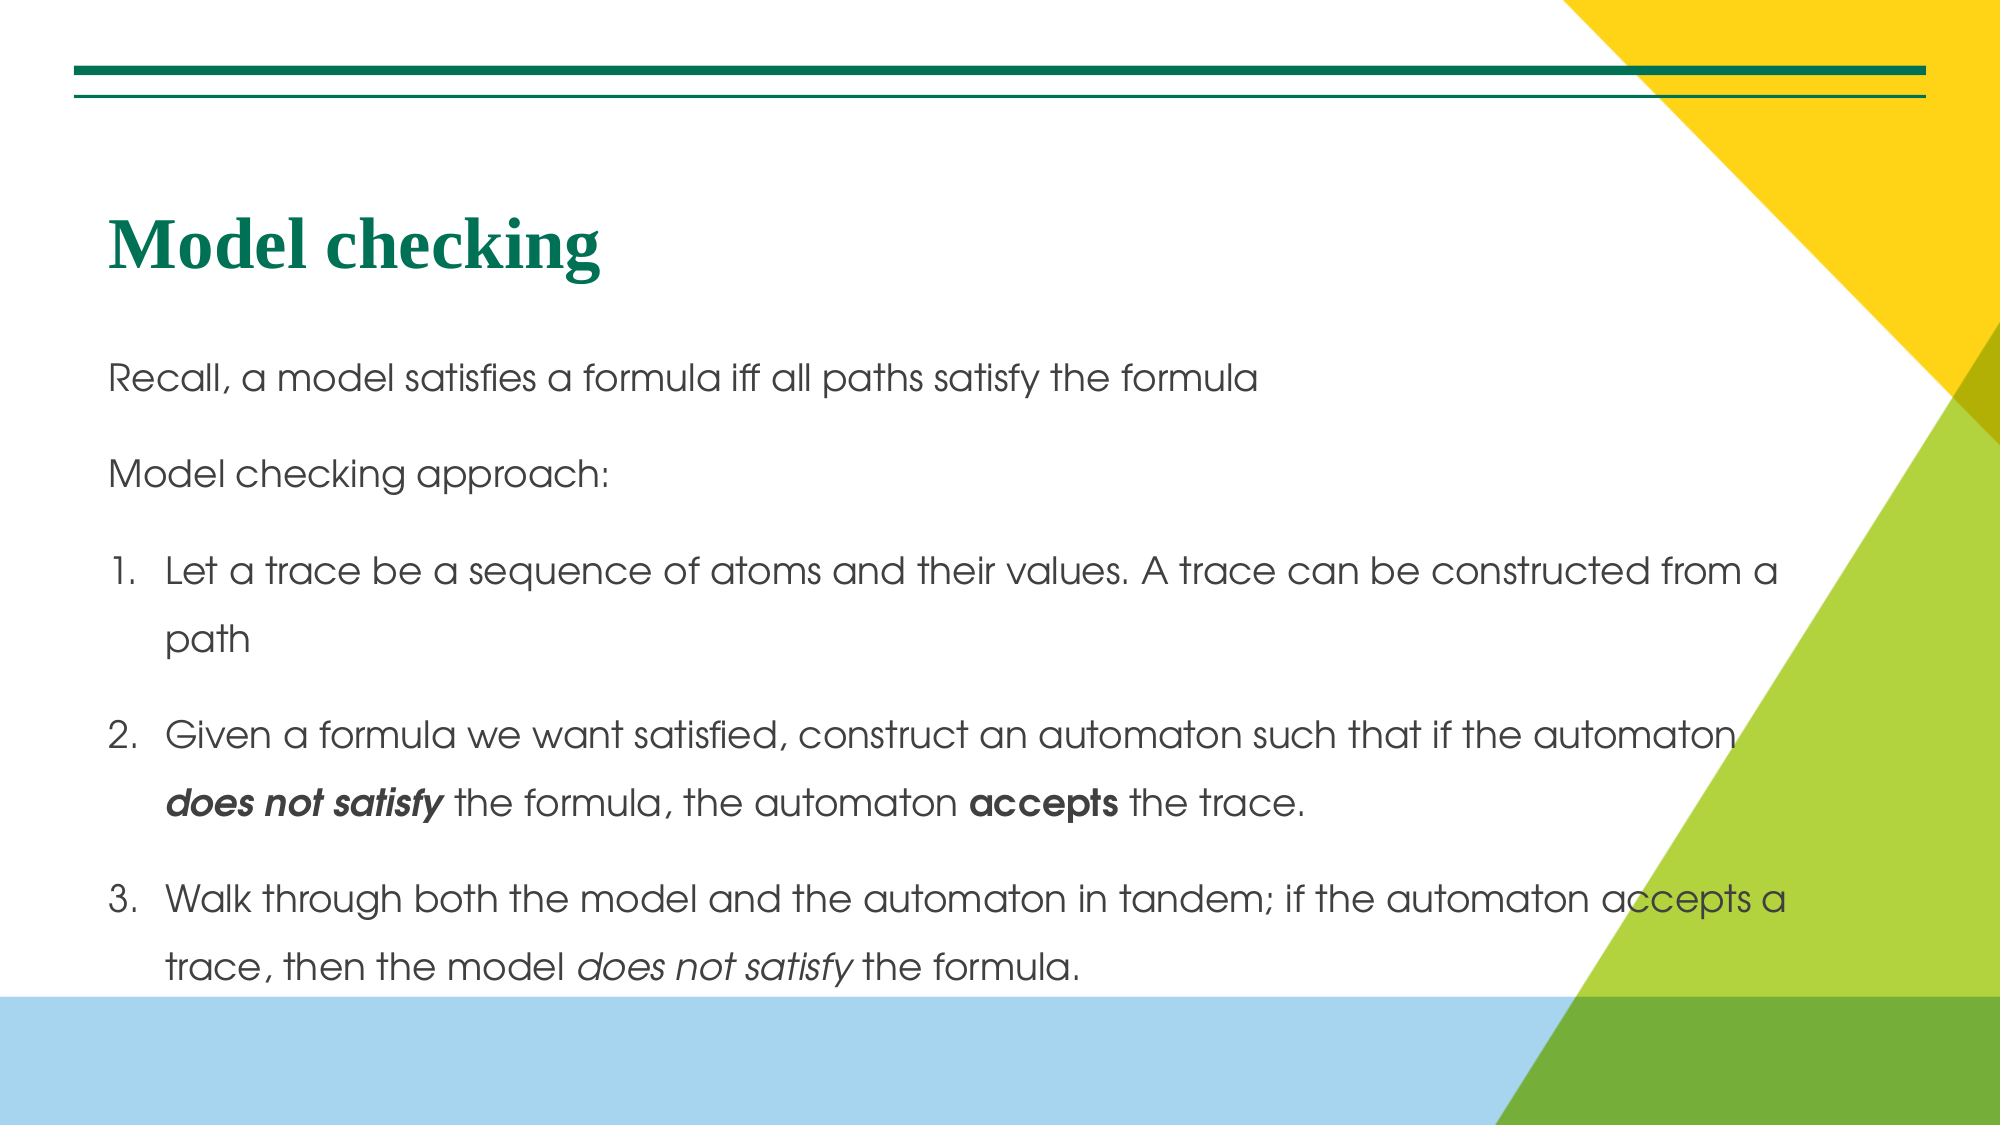

# Model checking
Recall, a model satisfies a formula iff all paths satisfy the formula
Model checking approach:
Let a trace be a sequence of atoms and their values. A trace can be constructed from a path
Given a formula we want satisfied, construct an automaton such that if the automaton does not satisfy the formula, the automaton accepts the trace.
Walk through both the model and the automaton in tandem; if the automaton accepts a trace, then the model does not satisfy the formula.